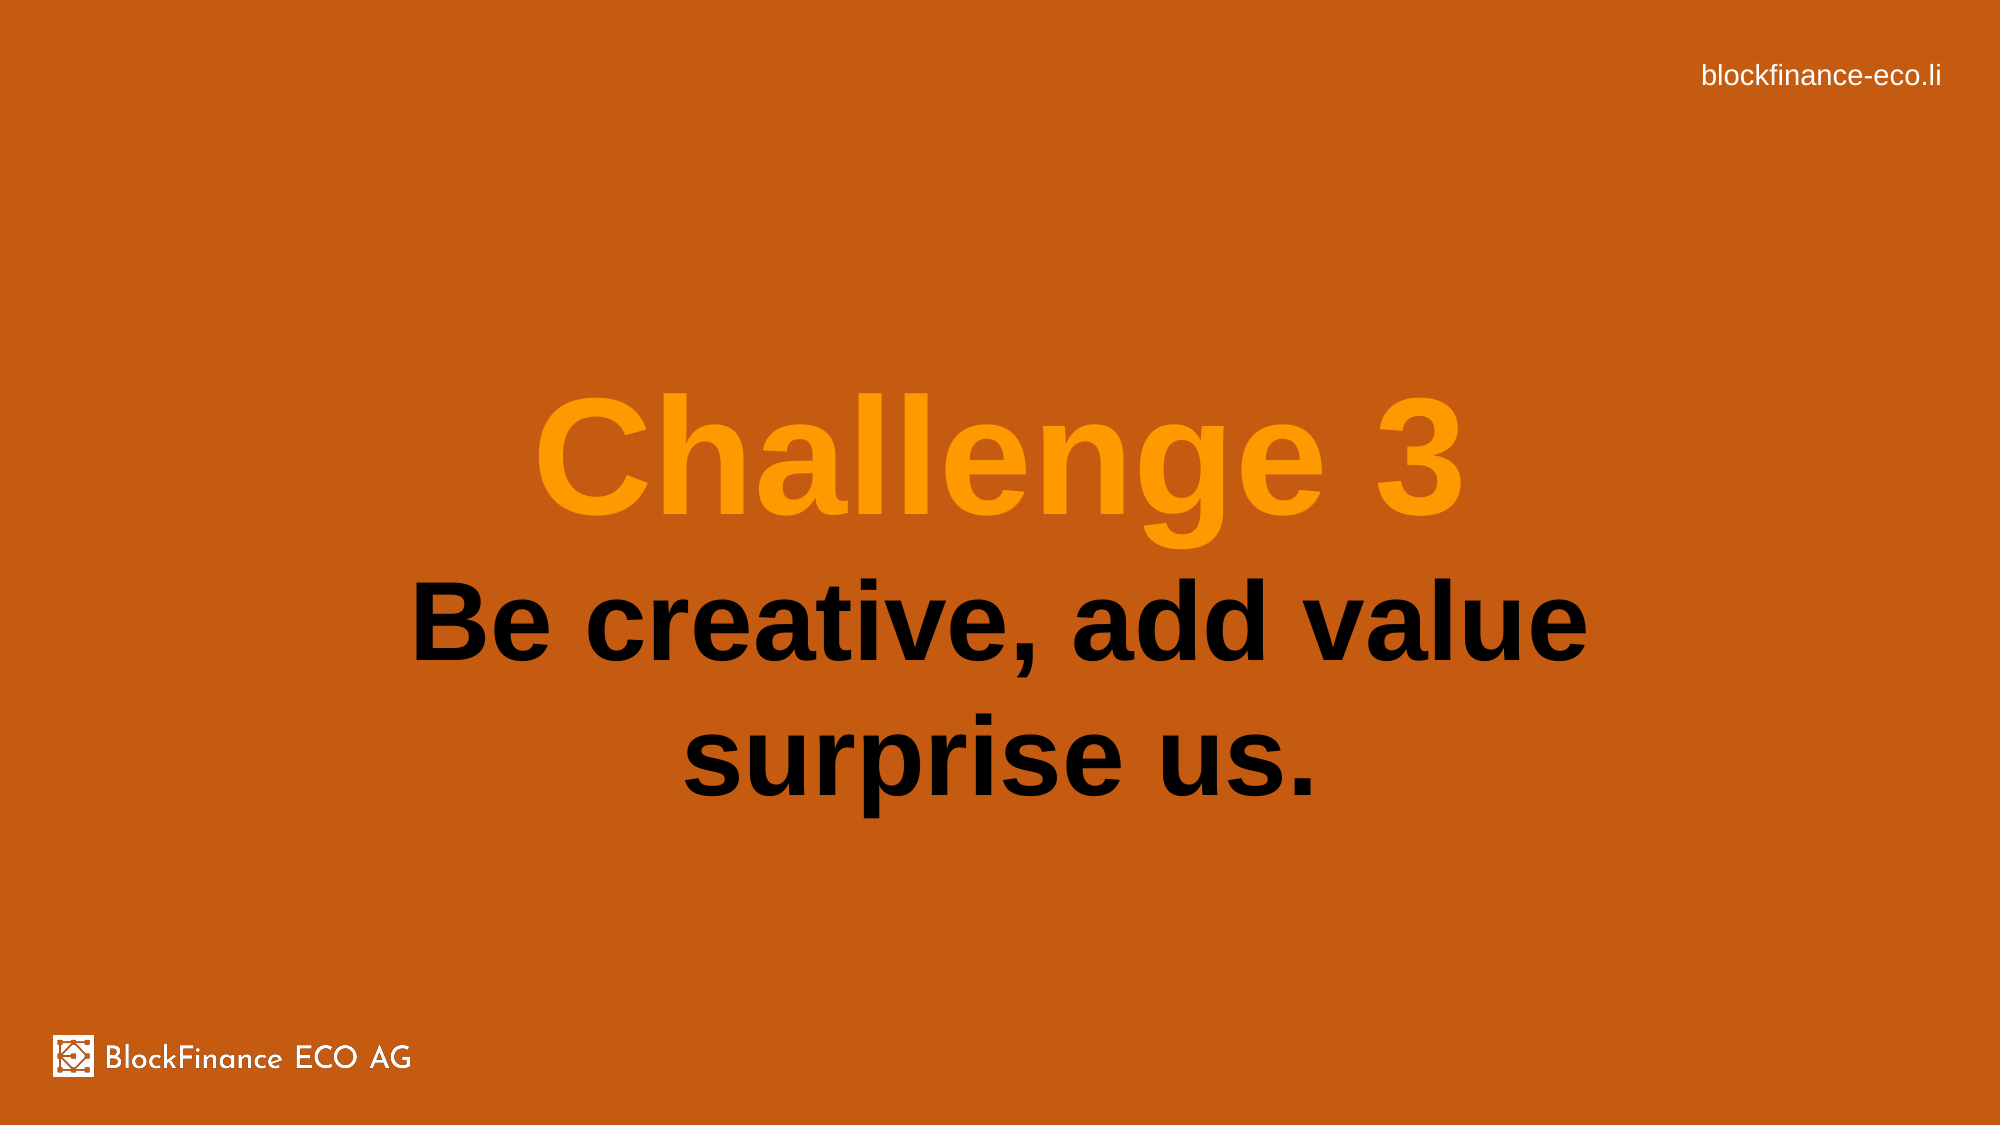

Challenge 3
Be creative, add value surprise us.